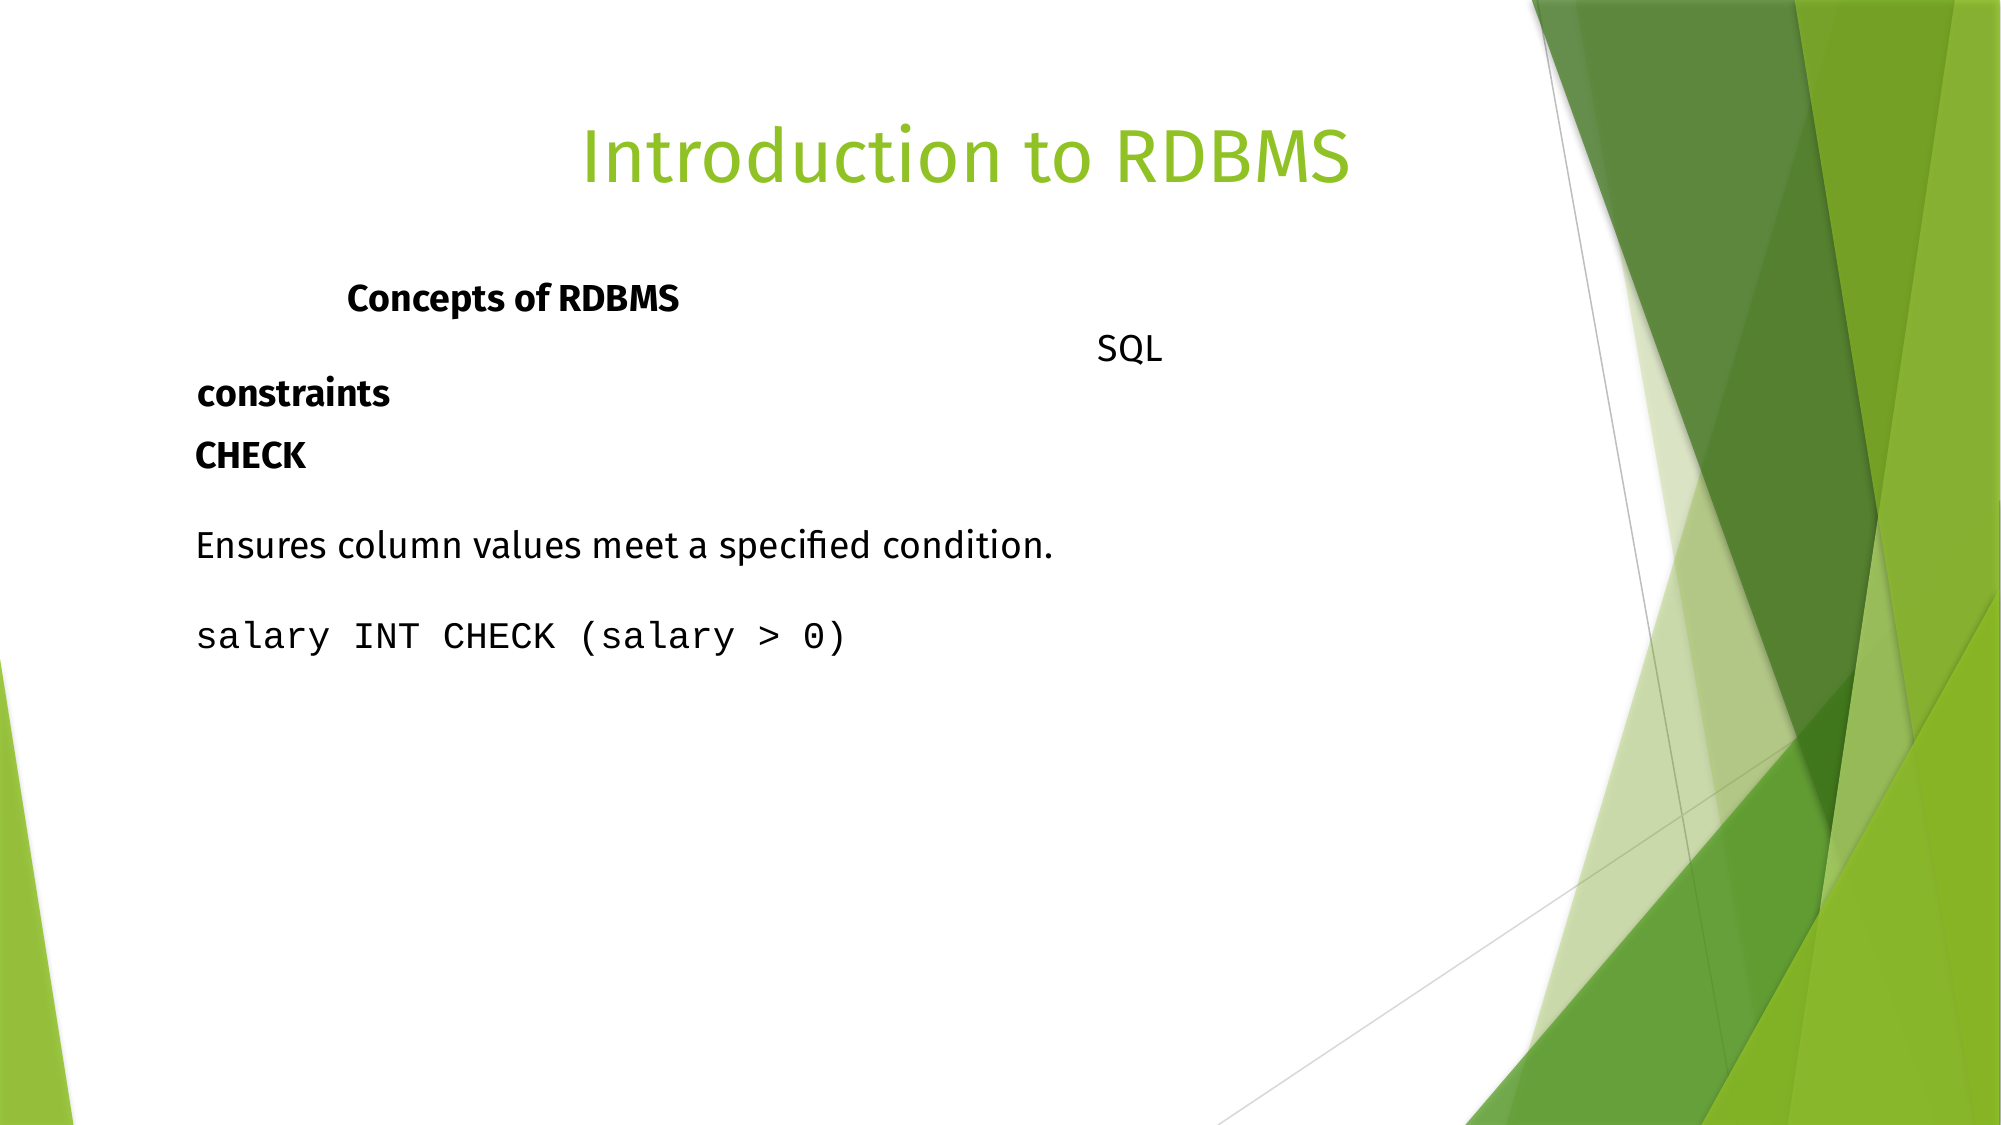

# Introduction to RDBMS
						Concepts of RDBMS

						SQL constraints
CHECK

Ensures column values meet a specified condition.

salary INT CHECK (salary > 0)